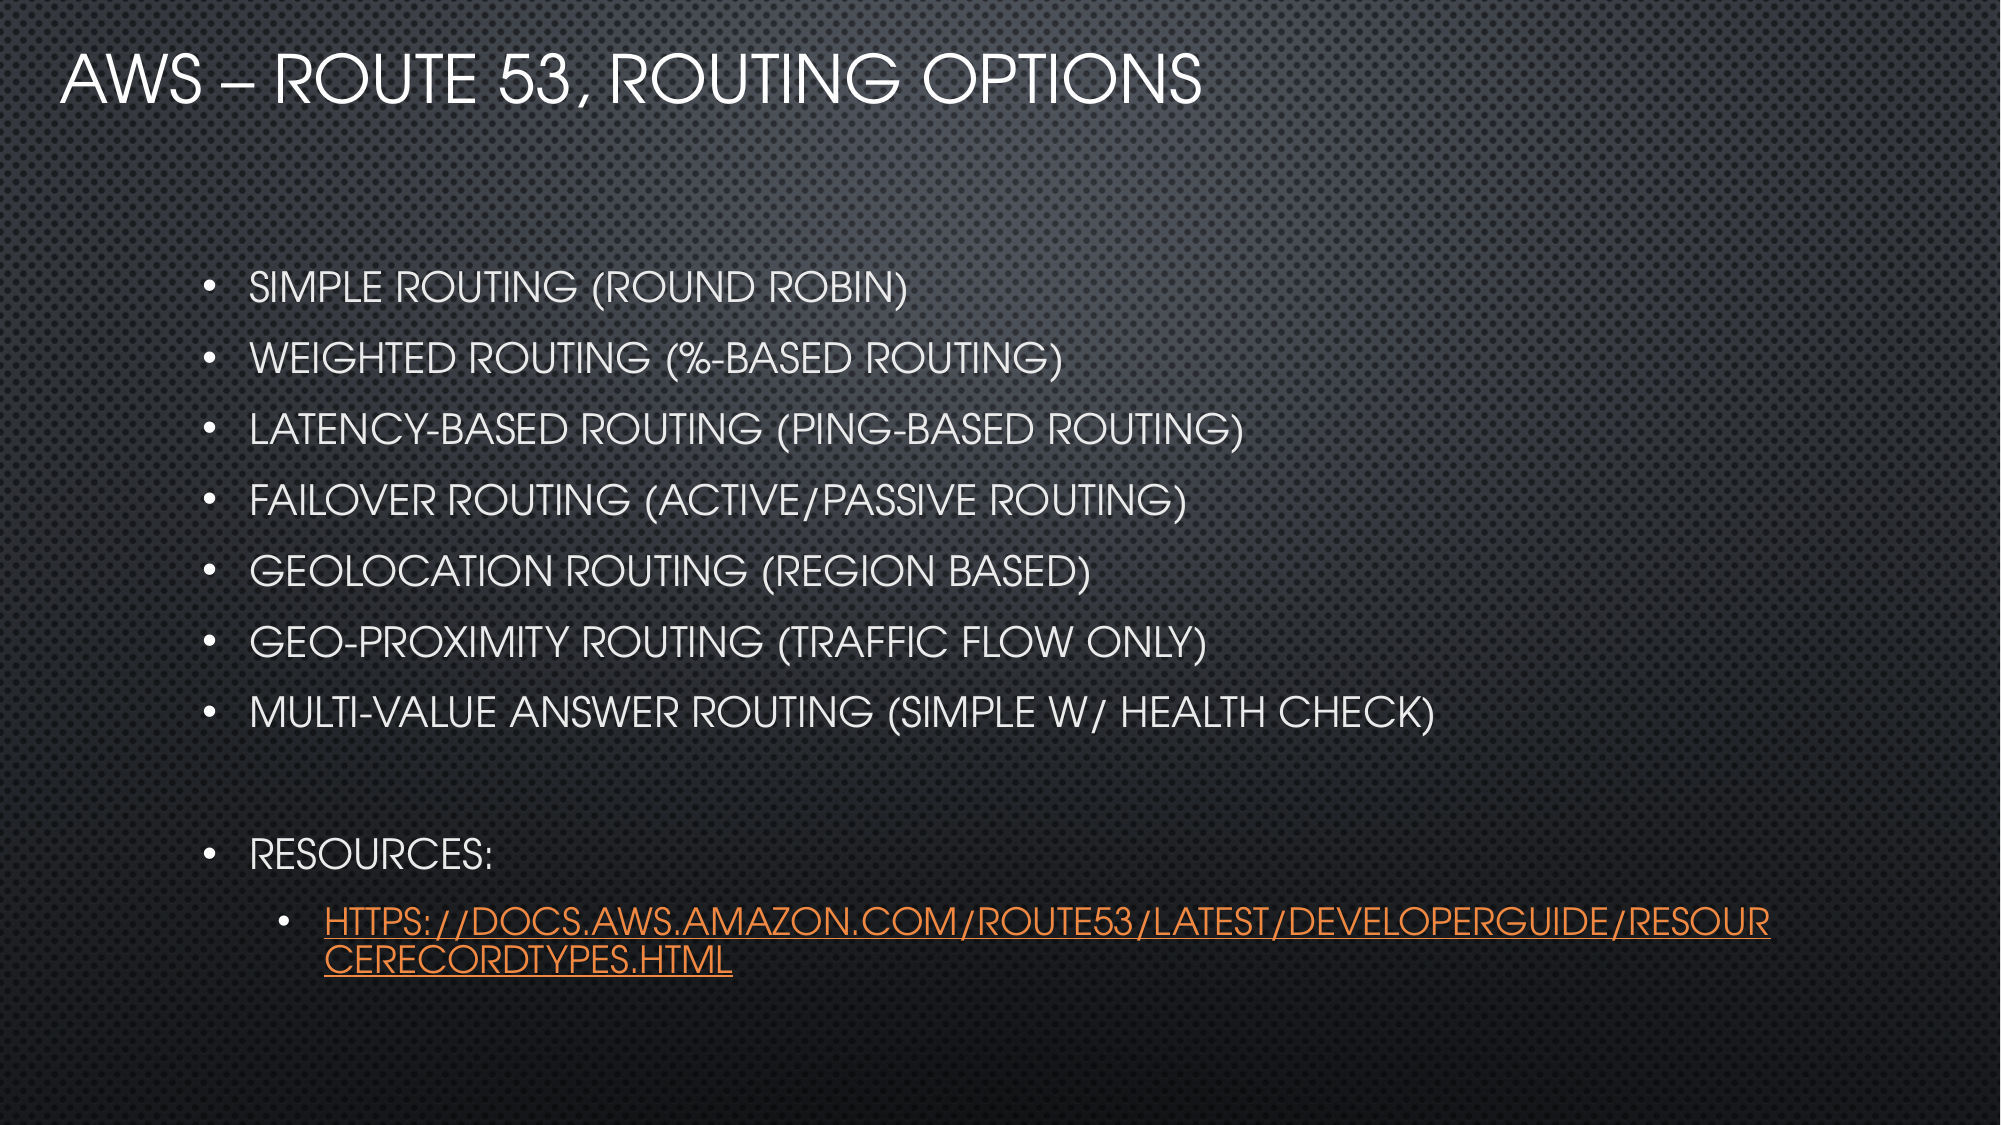

# Aws – Route 53, routing options

Simple Routing (round robin)
Weighted Routing (%-based routing)
Latency-based Routing (ping-based routing)
Failover Routing (active/passive routing)
Geolocation Routing (region based)
Geo-proximity Routing (Traffic Flow Only)
Multi-value Answer Routing (simple w/ health check)

Resources:
https://docs.aws.amazon.com/Route53/latest/DeveloperGuide/ResourceRecordTypes.html